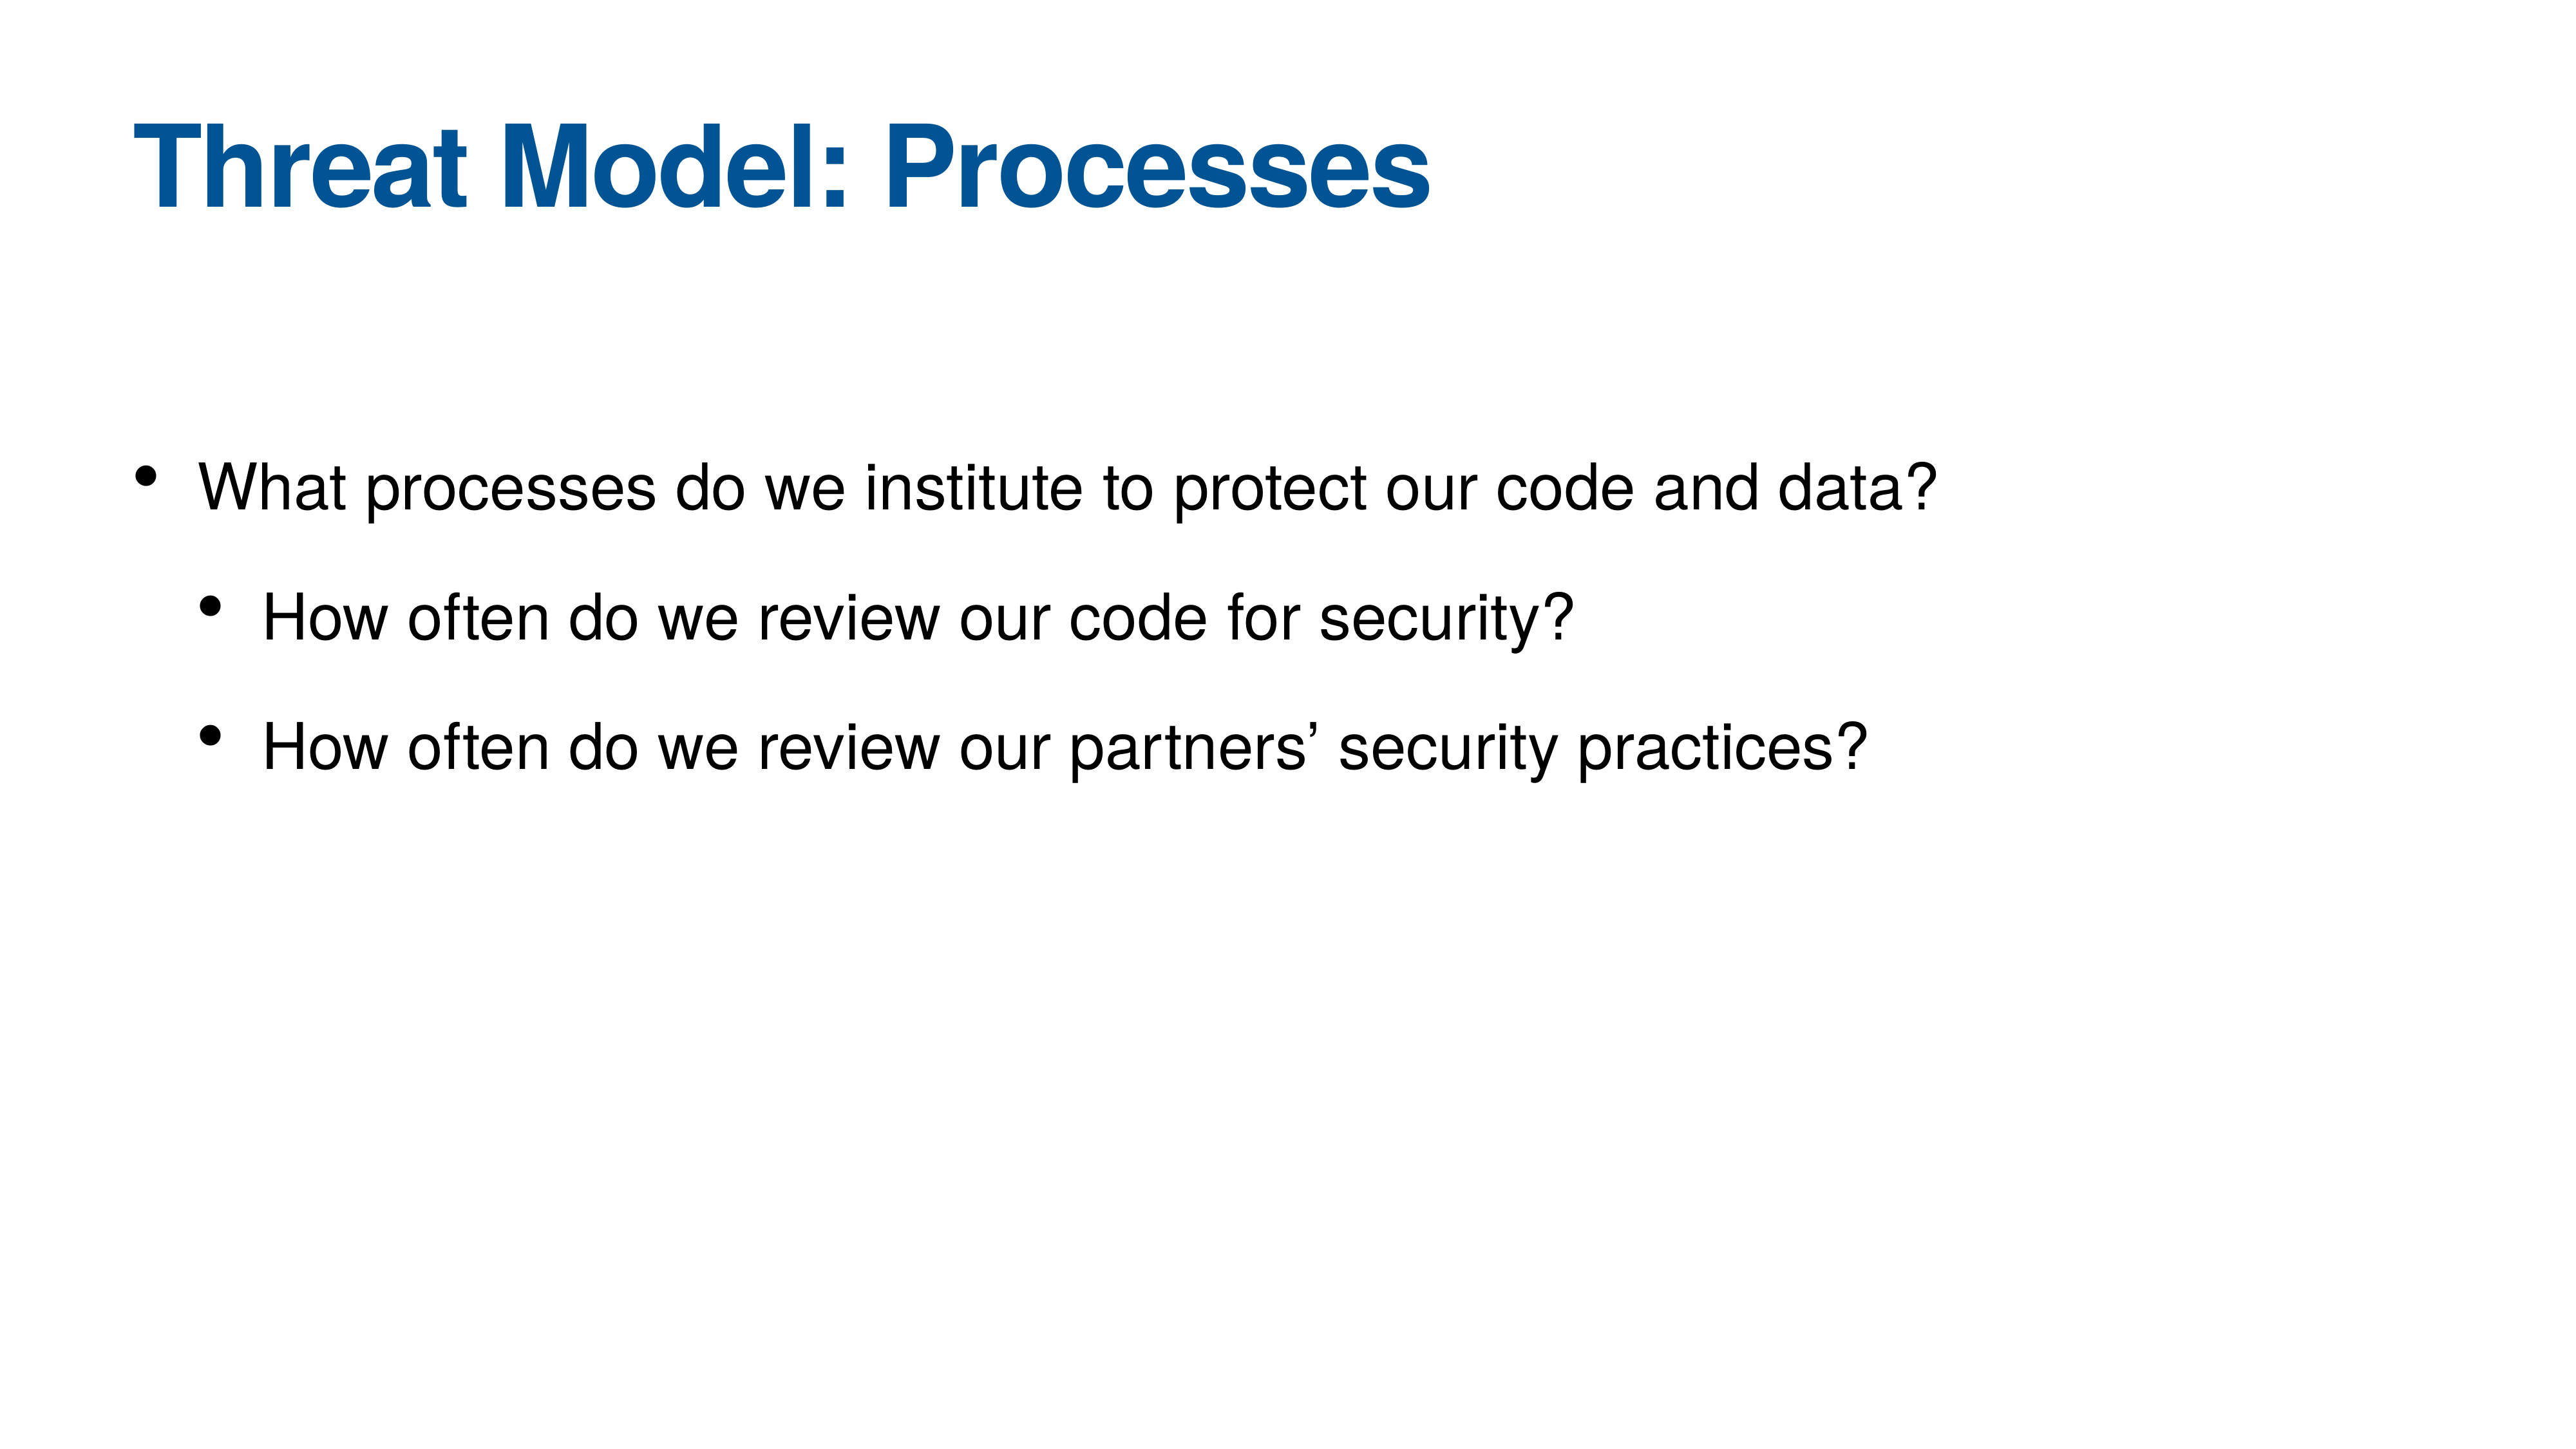

# Threat Model: Processes

What processes do we institute to protect our code and data?
How often do we review our code for security?
How often do we review our partners’ security practices?